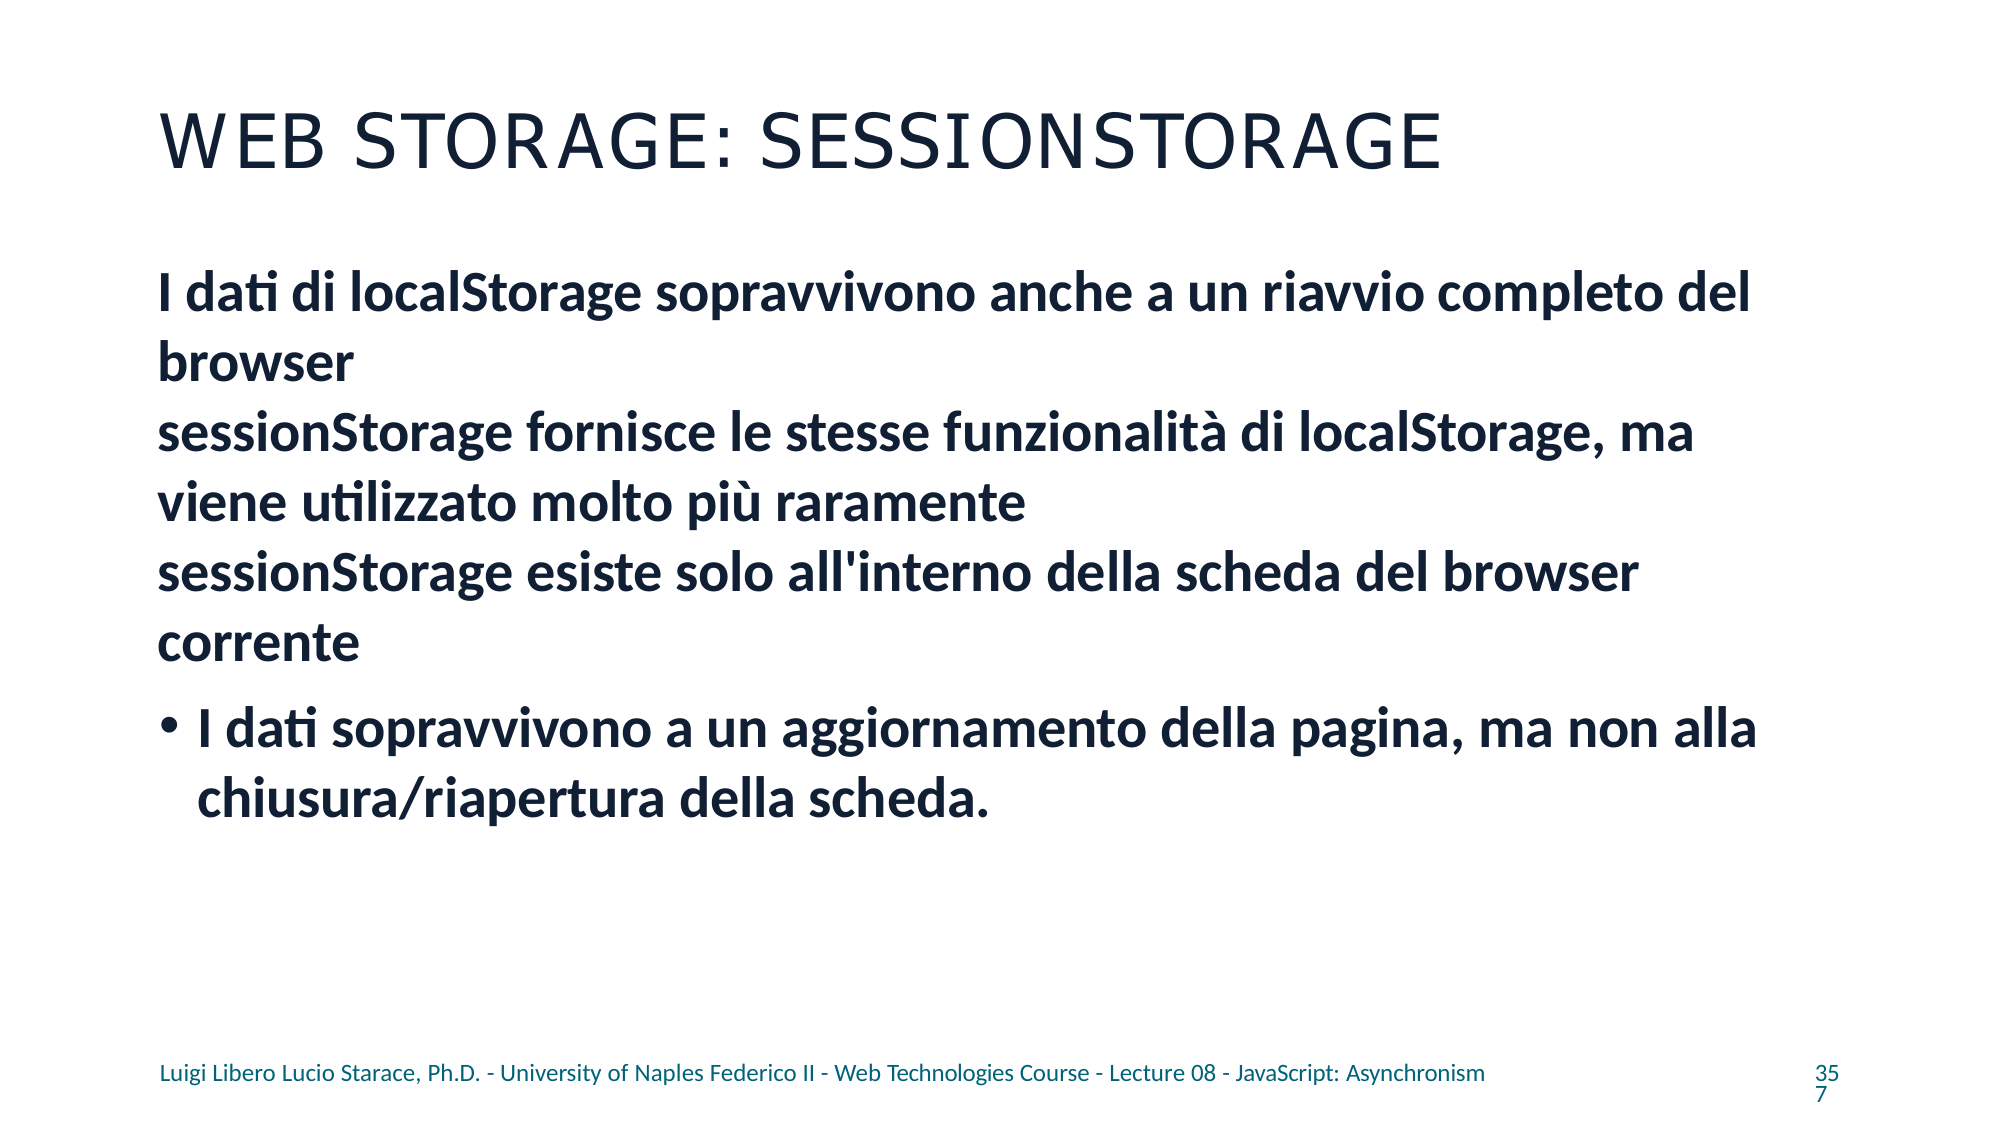

# WEB STORAGE: SESSIONSTORAGE
I dati di localStorage sopravvivono anche a un riavvio completo del browser
sessionStorage fornisce le stesse funzionalità di localStorage, ma viene utilizzato molto più raramente
sessionStorage esiste solo all'interno della scheda del browser corrente
I dati sopravvivono a un aggiornamento della pagina, ma non alla chiusura/riapertura della scheda.
Luigi Libero Lucio Starace, Ph.D. - University of Naples Federico II - Web Technologies Course - Lecture 08 - JavaScript: Asynchronism
357